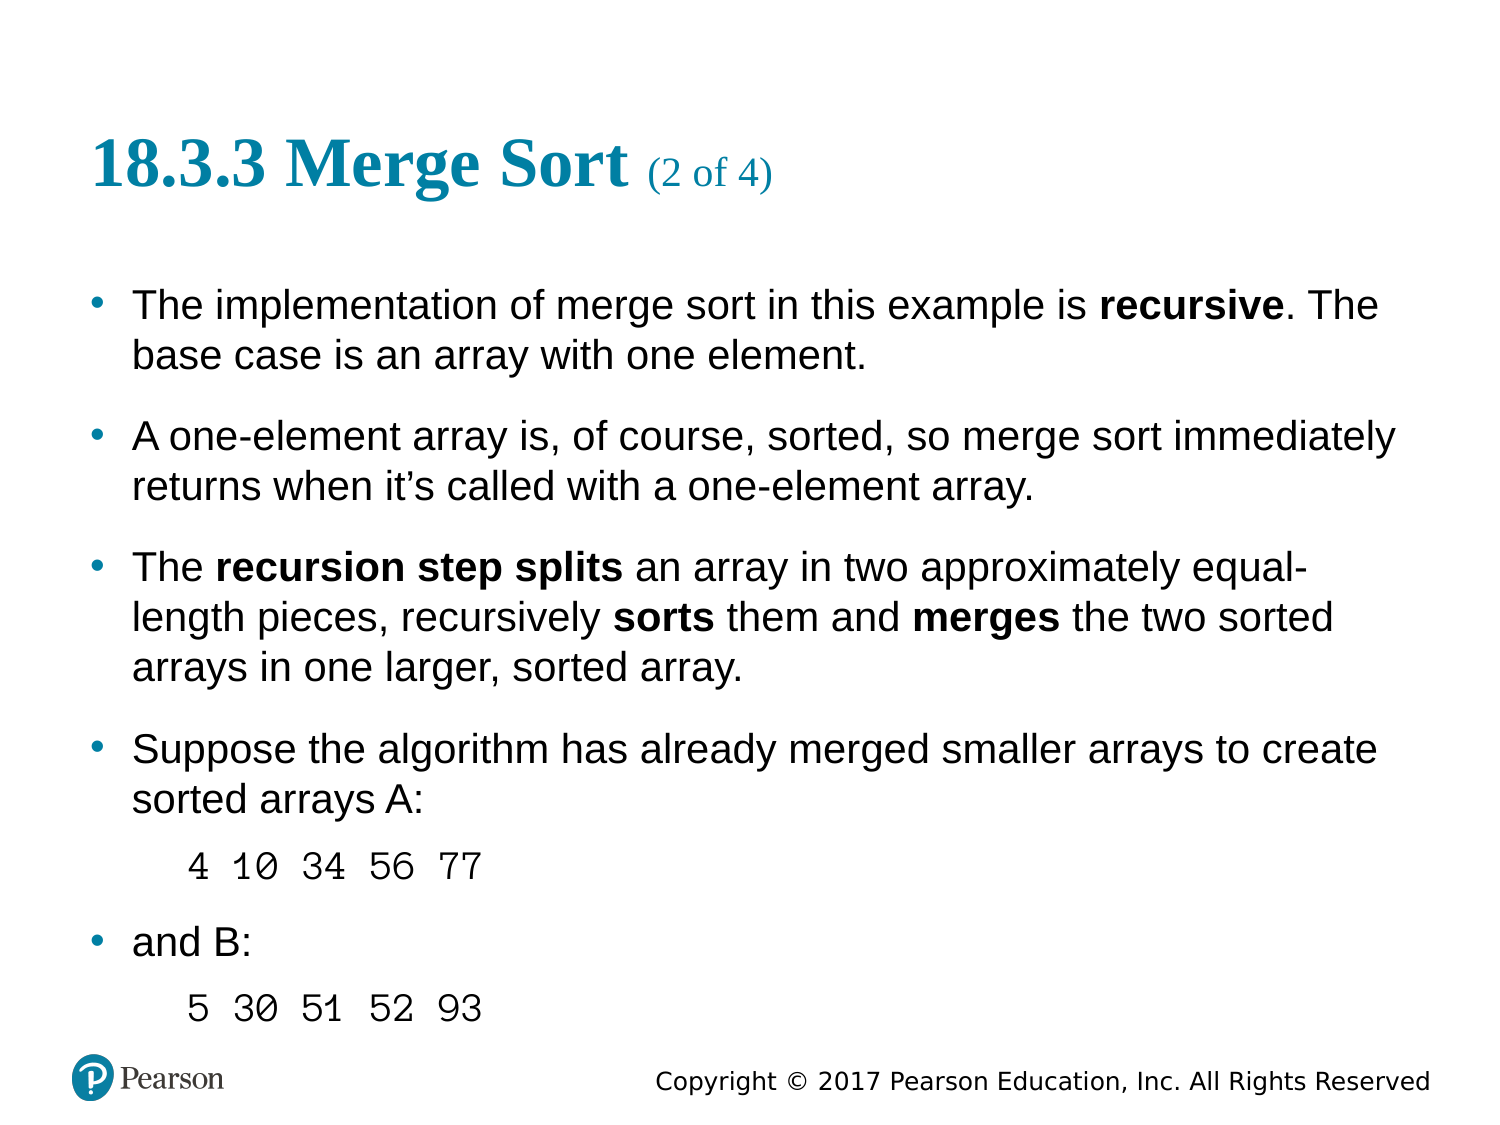

# 18.3.3 Merge Sort (2 of 4)
The implementation of merge sort in this example is recursive. The base case is an array with one element.
A one-element array is, of course, sorted, so merge sort immediately returns when it’s called with a one-element array.
The recursion step splits an array in two approximately equal-length pieces, recursively sorts them and merges the two sorted arrays in one larger, sorted array.
Suppose the algorithm has already merged smaller arrays to create sorted arrays A:
4 10 34 56 77
and B:
5 30 51 52 93